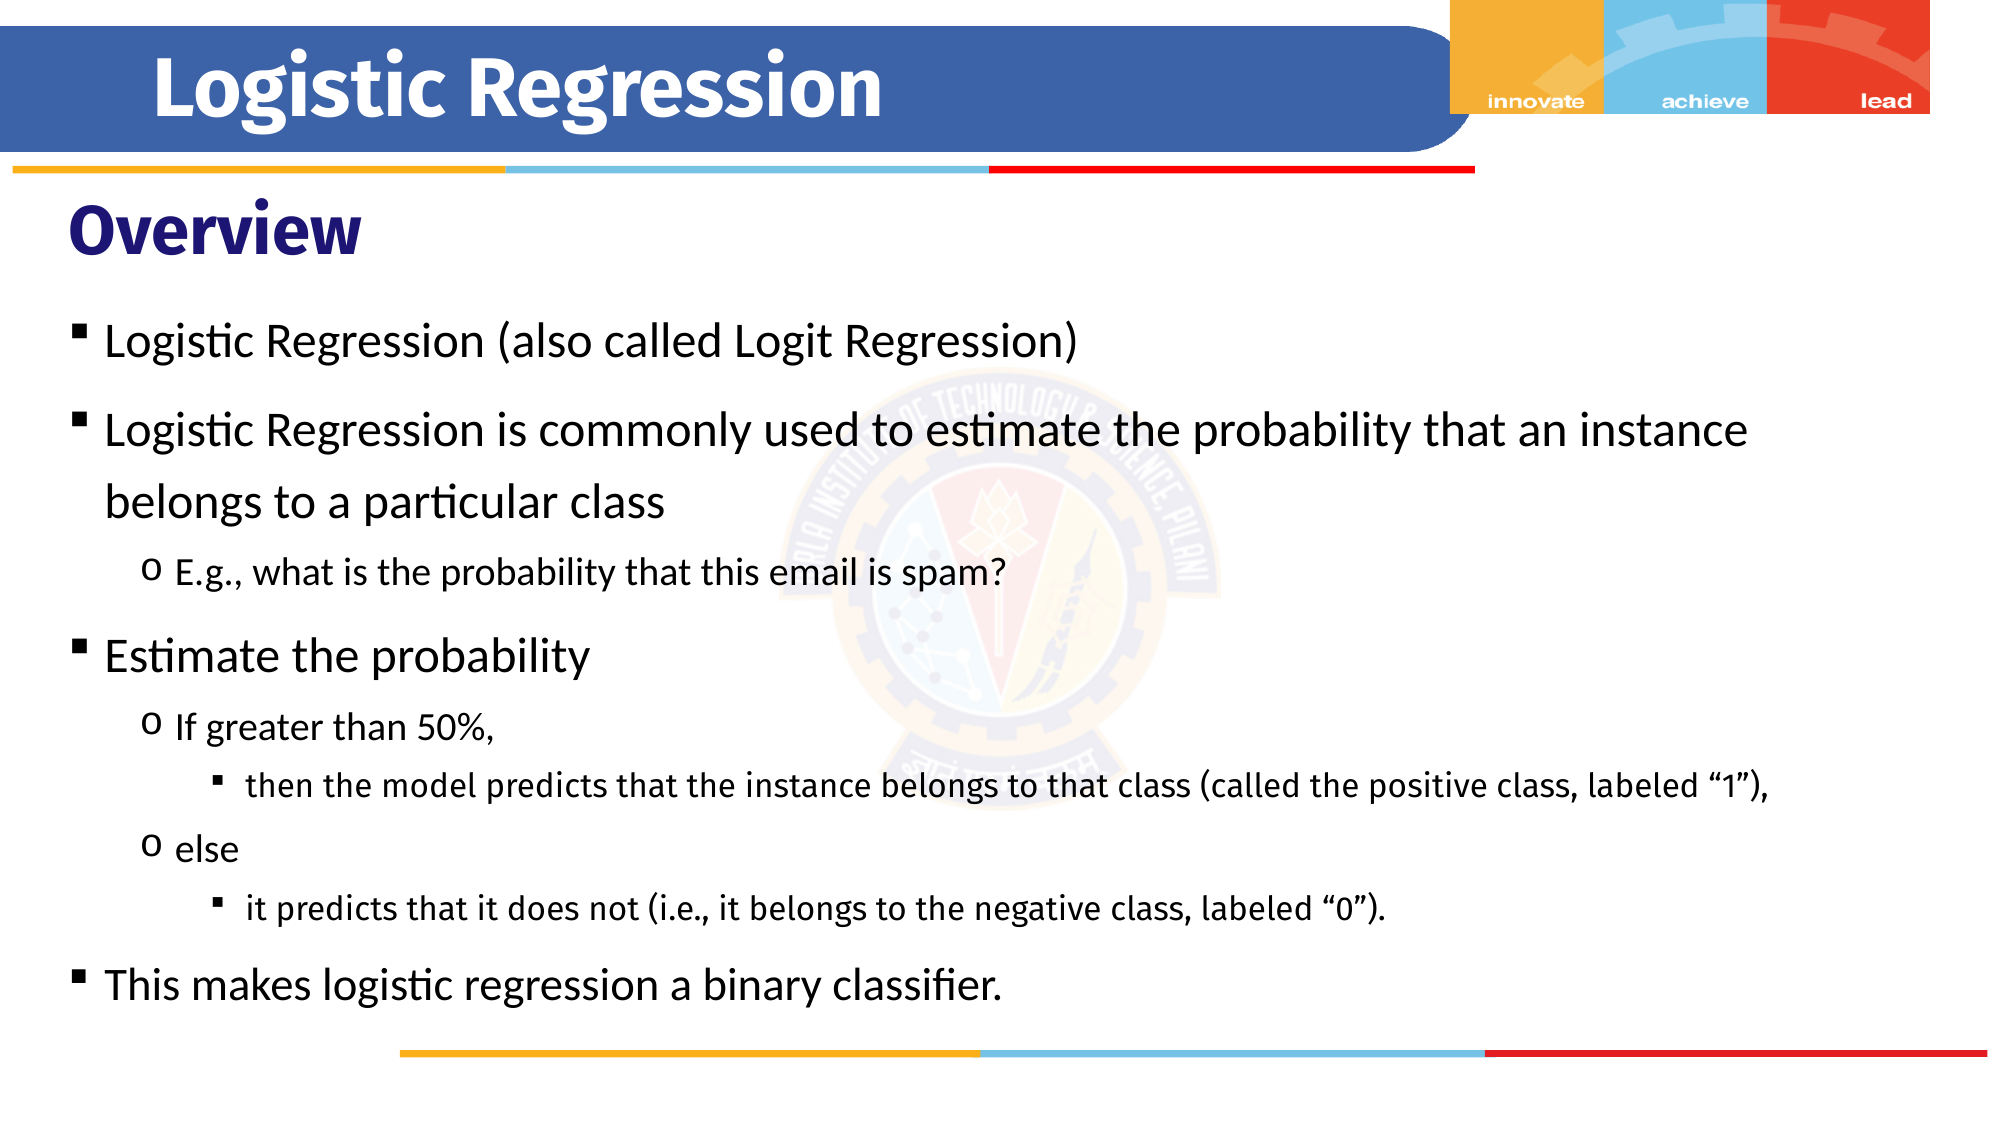

# Logistic Regression
Overview
Logistic Regression (also called Logit Regression)
Logistic Regression is commonly used to estimate the probability that an instance belongs to a particular class
E.g., what is the probability that this email is spam?
Estimate the probability
If greater than 50%,
then the model predicts that the instance belongs to that class (called the positive class, labeled “1”),
else
it predicts that it does not (i.e., it belongs to the negative class, labeled “0”).
This makes logistic regression a binary classifier.